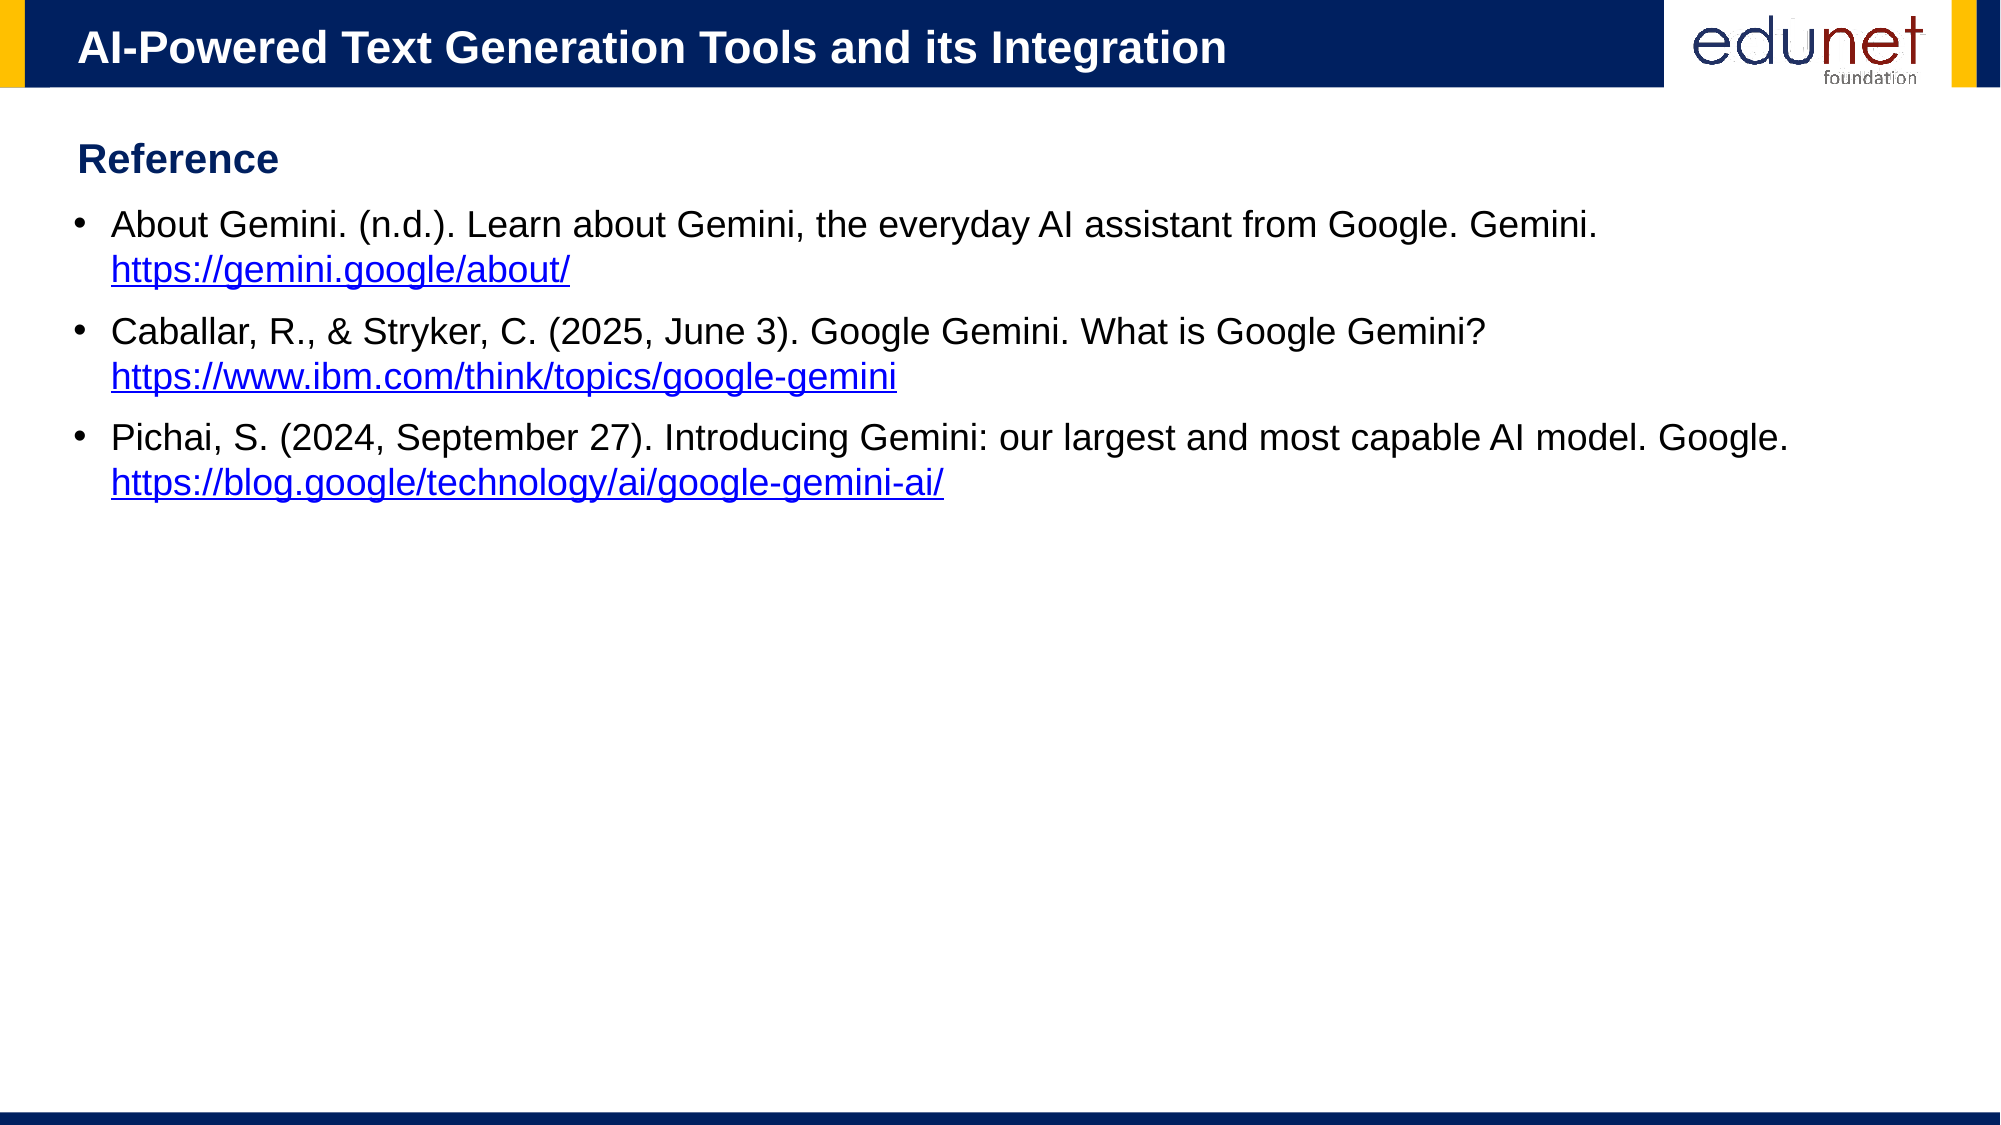

Reference
About Gemini. (n.d.). Learn about Gemini, the everyday AI assistant from Google. Gemini. https://gemini.google/about/
Caballar, R., & Stryker, C. (2025, June 3). Google Gemini. What is Google Gemini? https://www.ibm.com/think/topics/google-gemini
Pichai, S. (2024, September 27). Introducing Gemini: our largest and most capable AI model. Google. https://blog.google/technology/ai/google-gemini-ai/